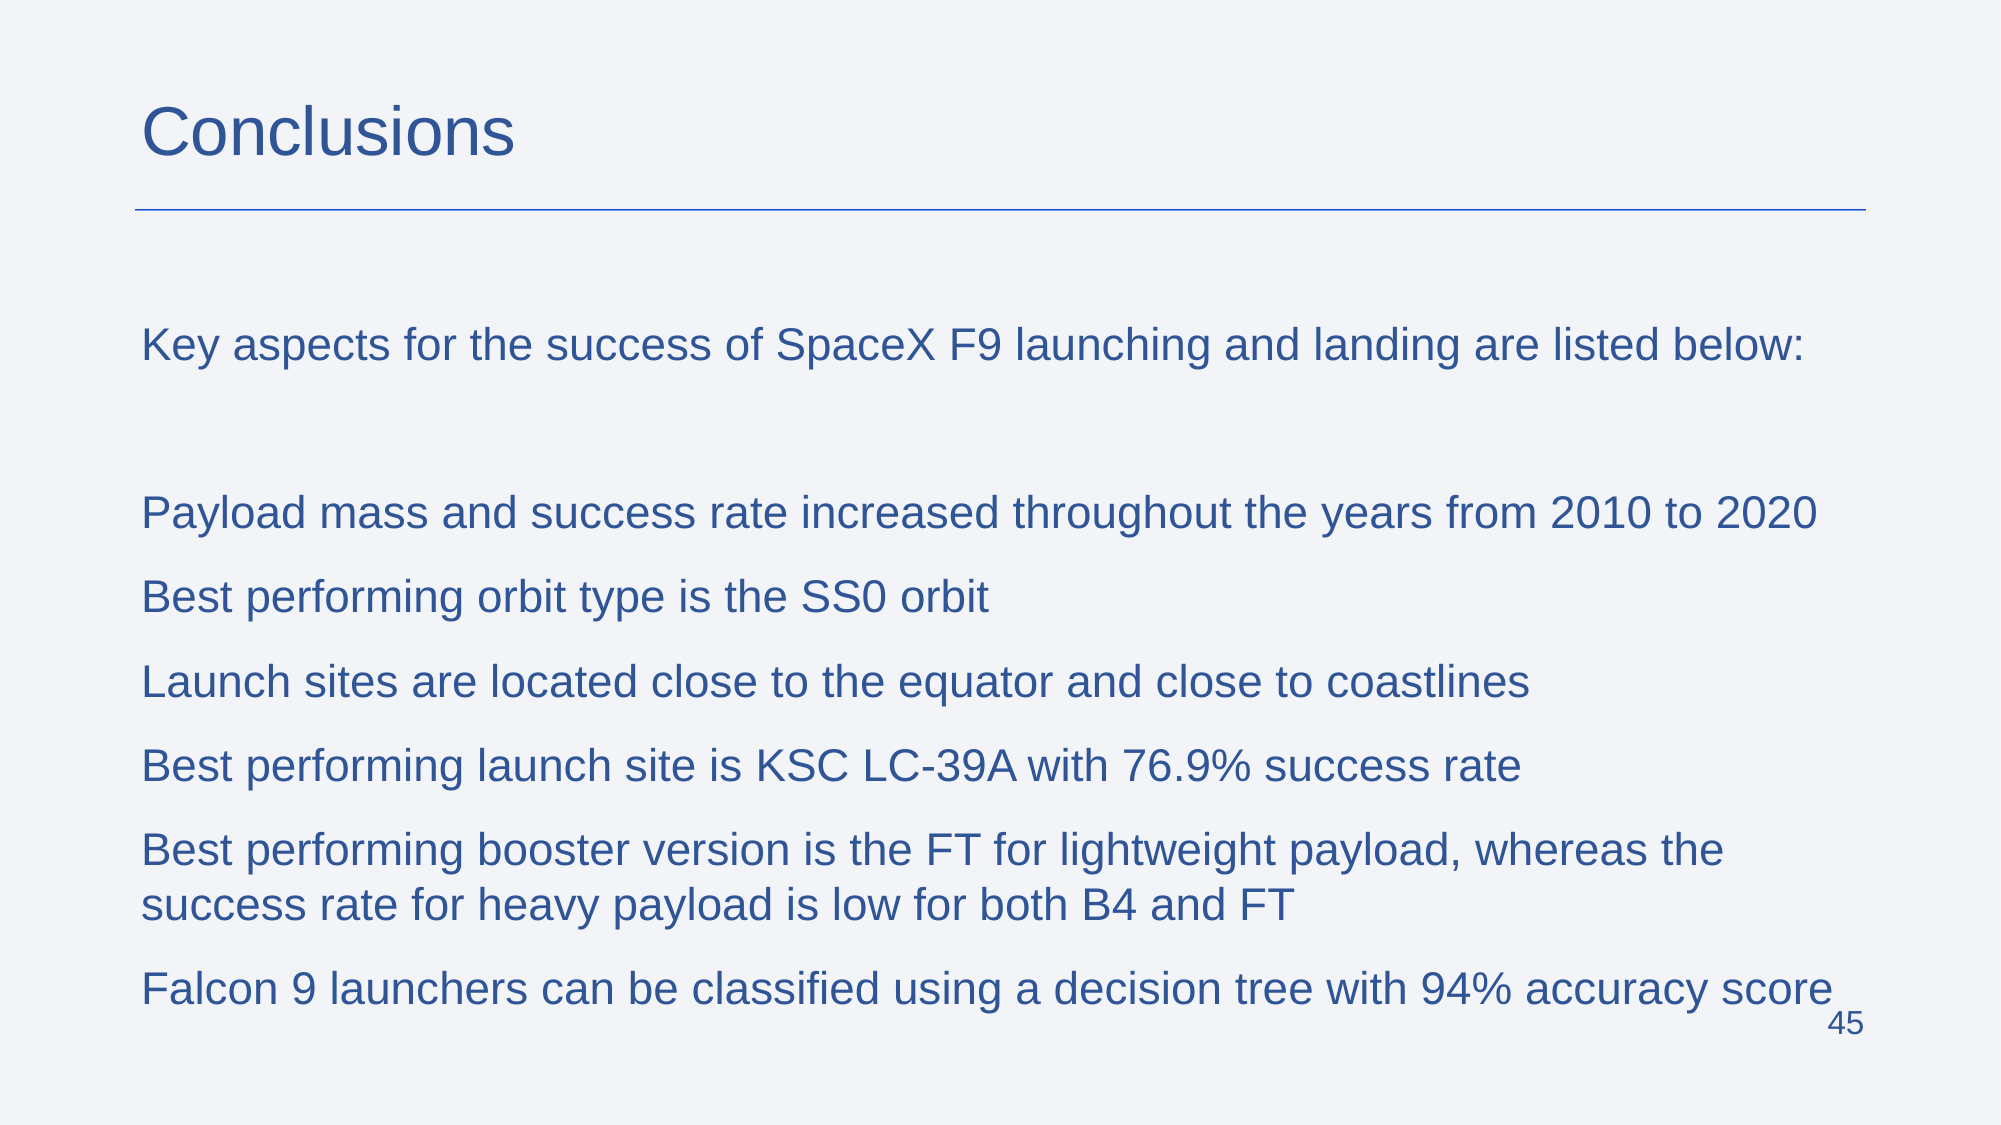

Conclusions
Key aspects for the success of SpaceX F9 launching and landing are listed below:

Payload mass and success rate increased throughout the years from 2010 to 2020
Best performing orbit type is the SS0 orbit
Launch sites are located close to the equator and close to coastlines
Best performing launch site is KSC LC-39A with 76.9% success rate
Best performing booster version is the FT for lightweight payload, whereas the success rate for heavy payload is low for both B4 and FT
Falcon 9 launchers can be classified using a decision tree with 94% accuracy score
45